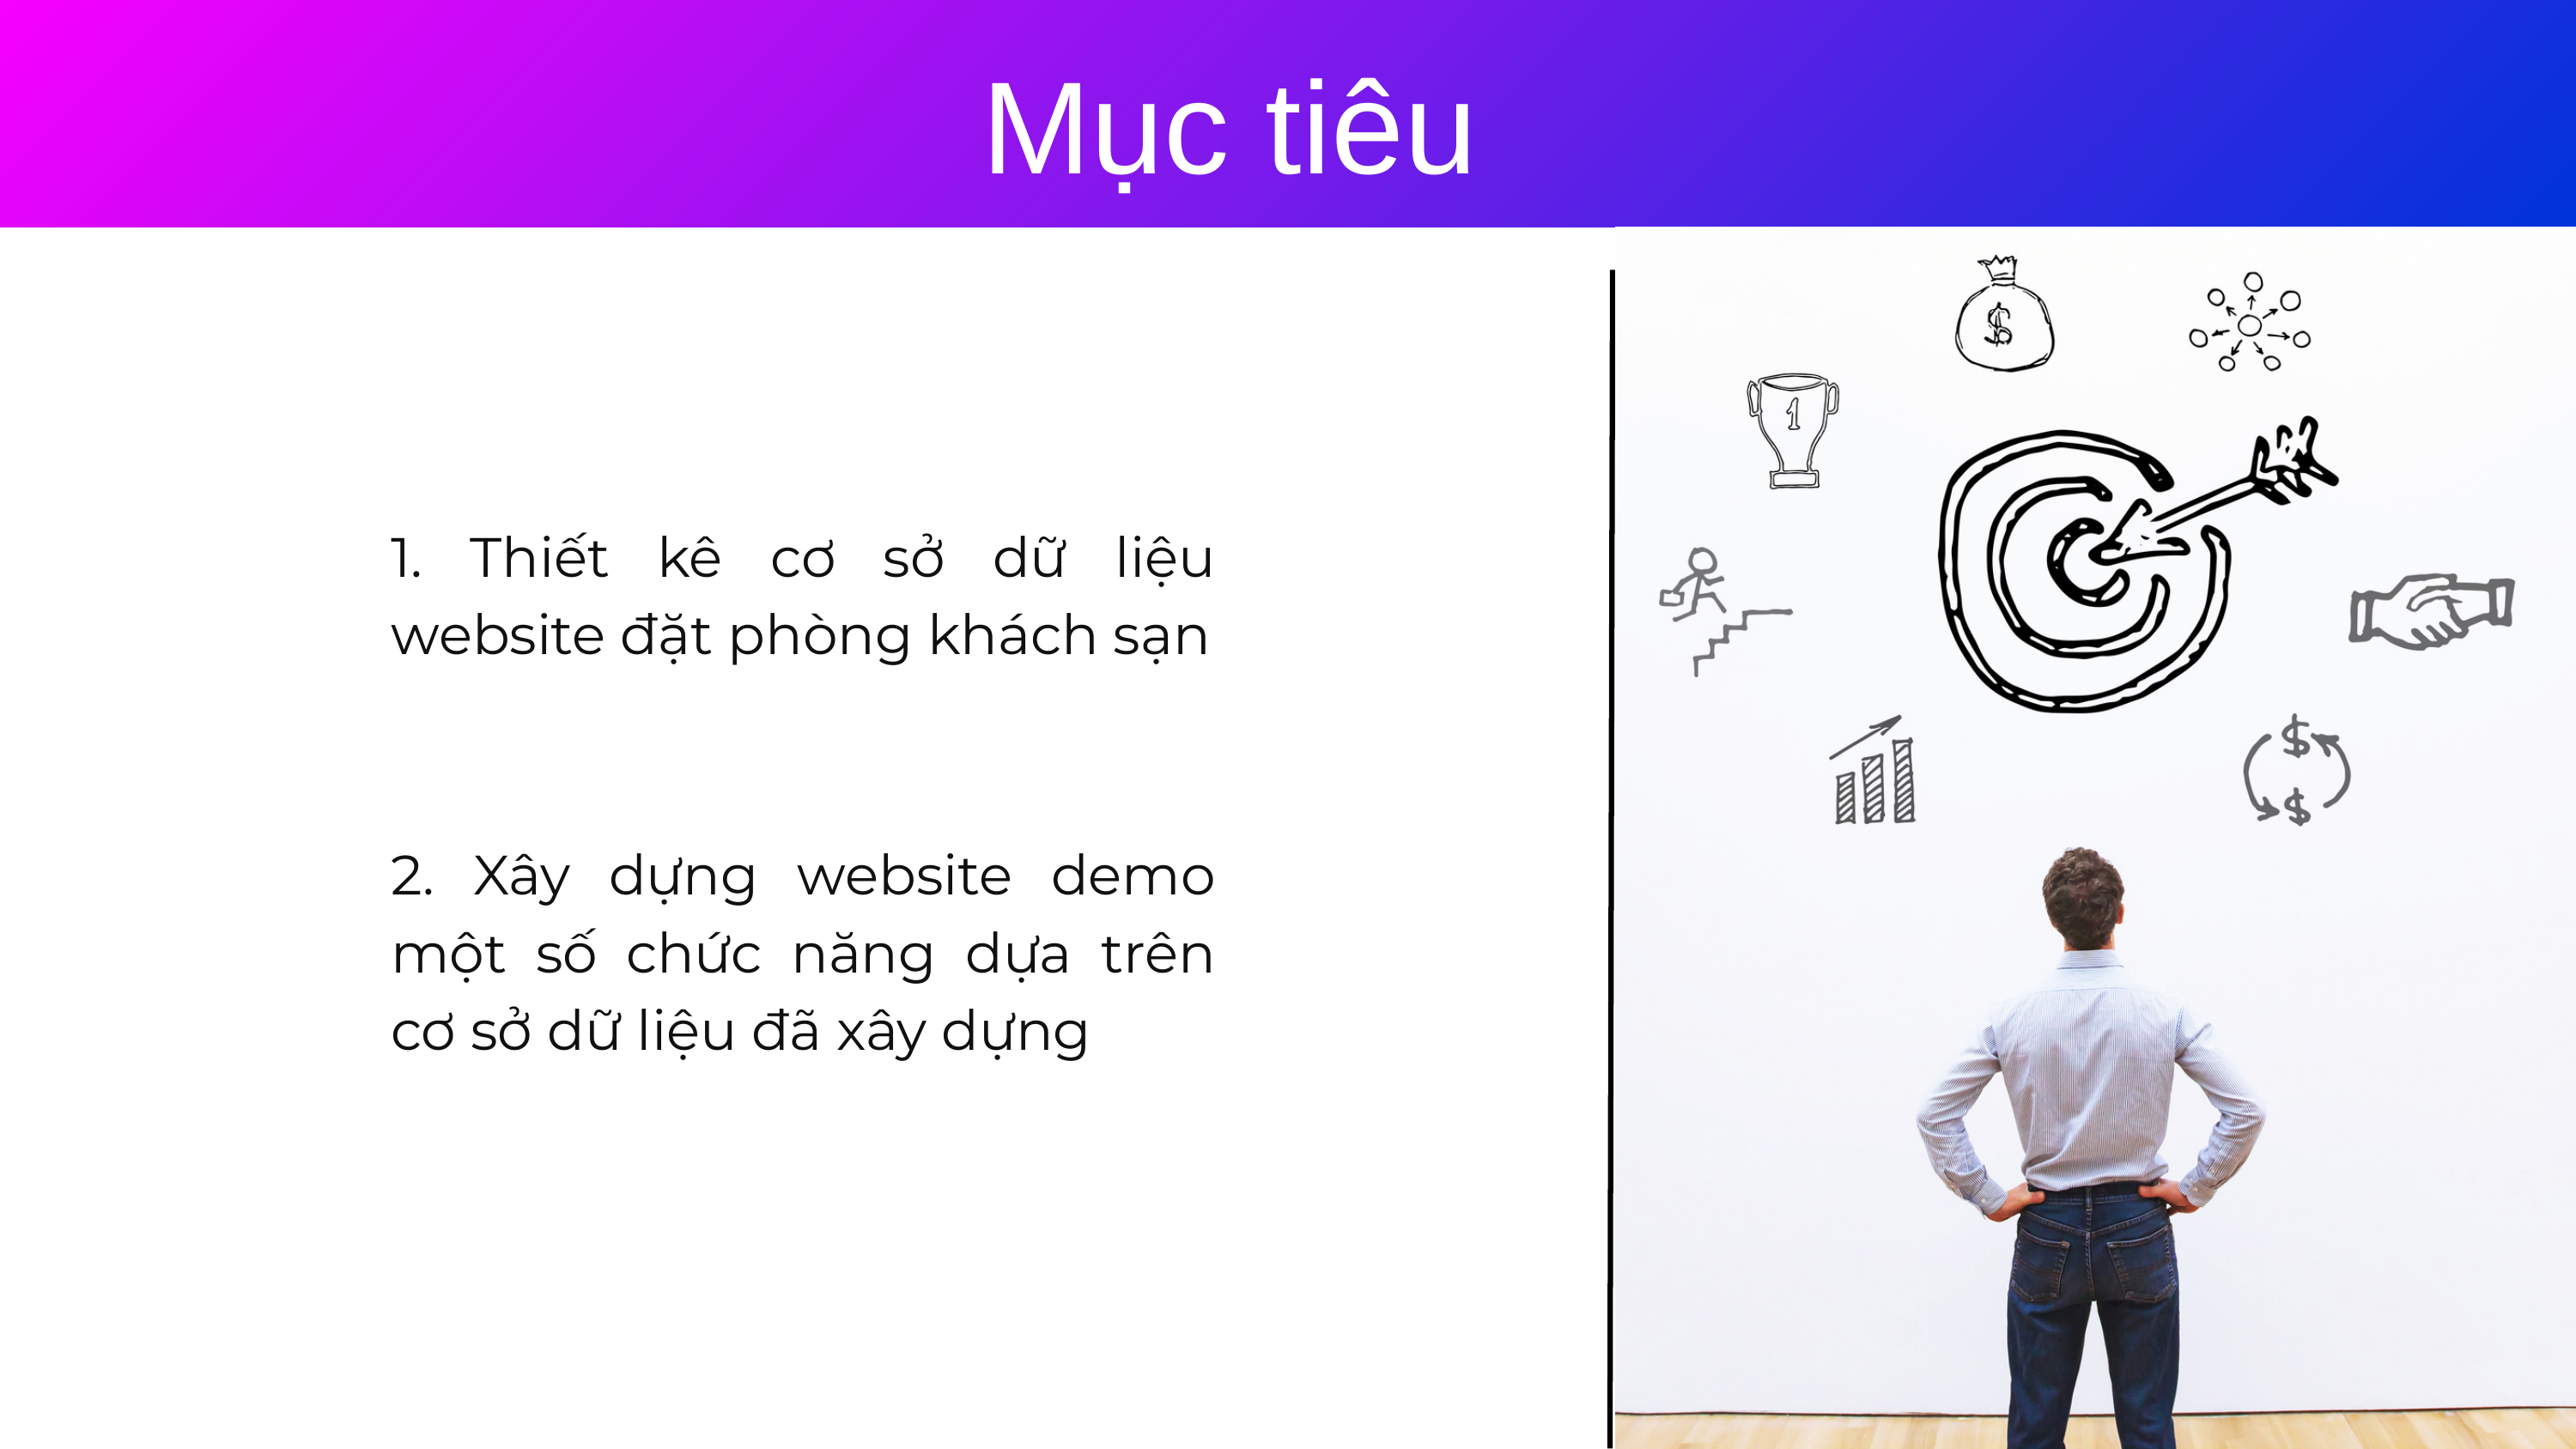

Mục tiêu

1. Thiết kê cơ sở dữ liệu website đặt phòng khách sạn
2. Xây dựng website demo một số chức năng dựa trên cơ sở dữ liệu đã xây dựng